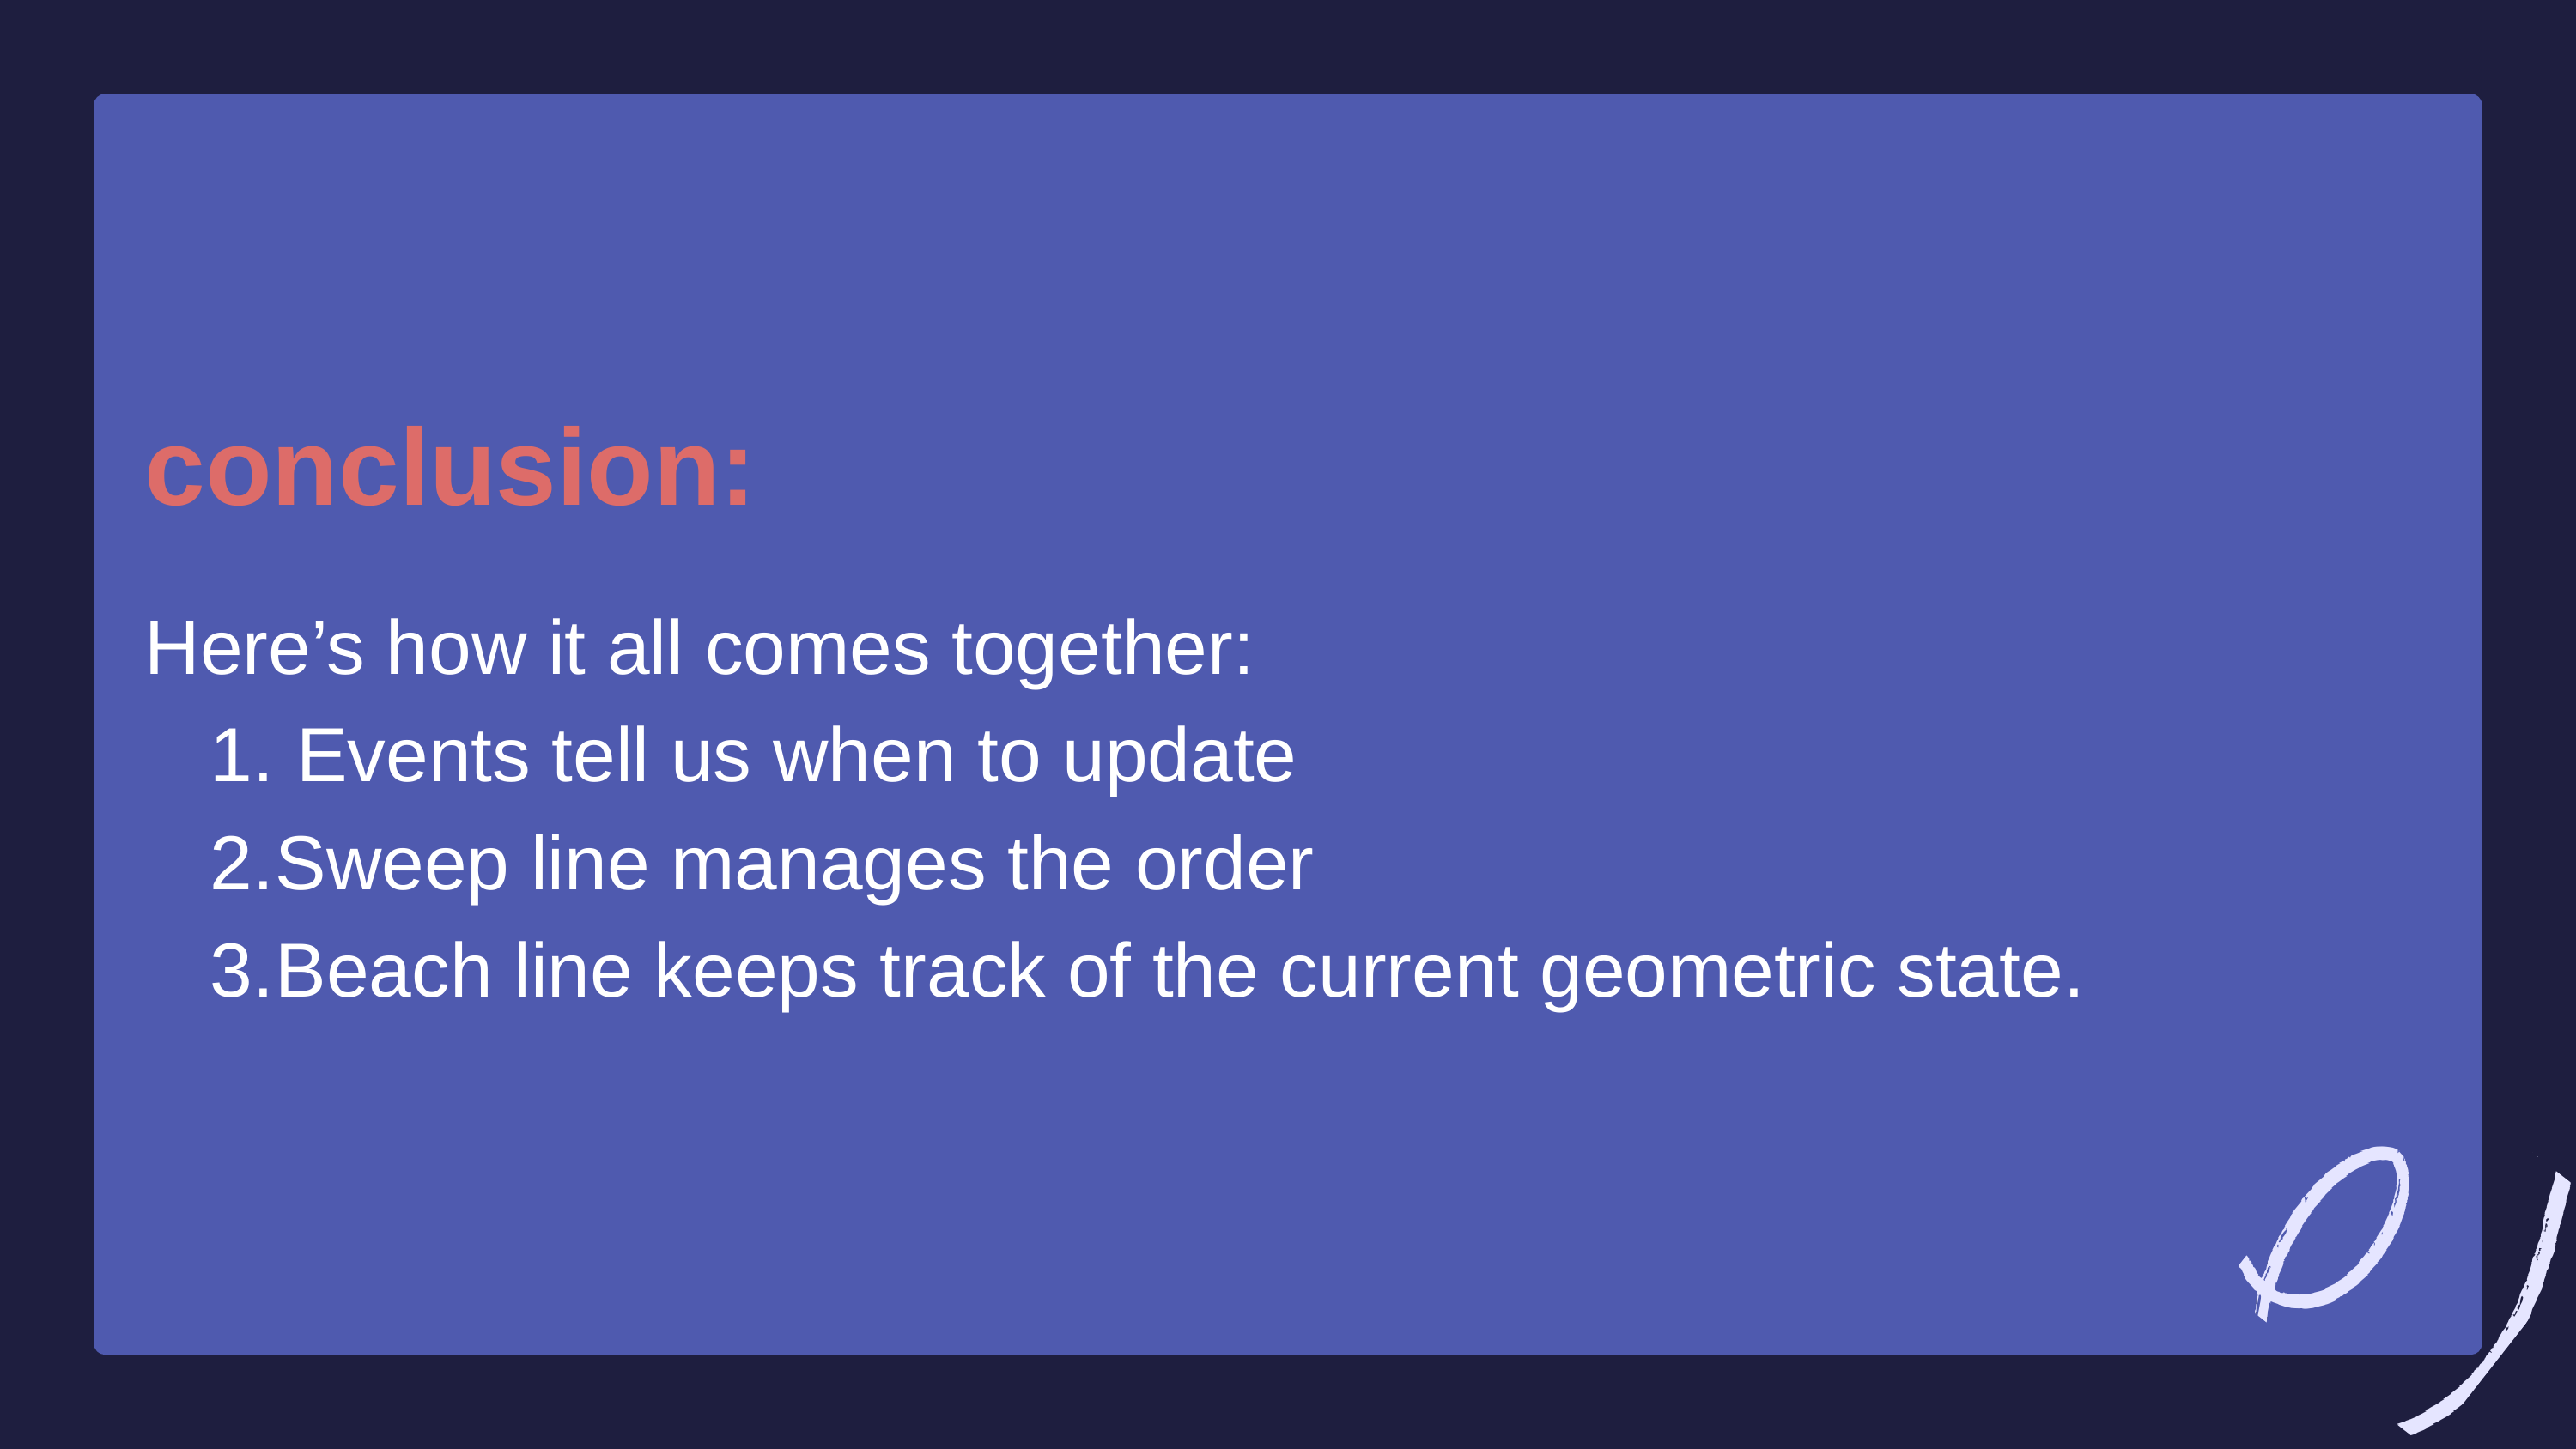

conclusion:

Here’s how it all comes together:
 Events tell us when to update
Sweep line manages the order
Beach line keeps track of the current geometric state.